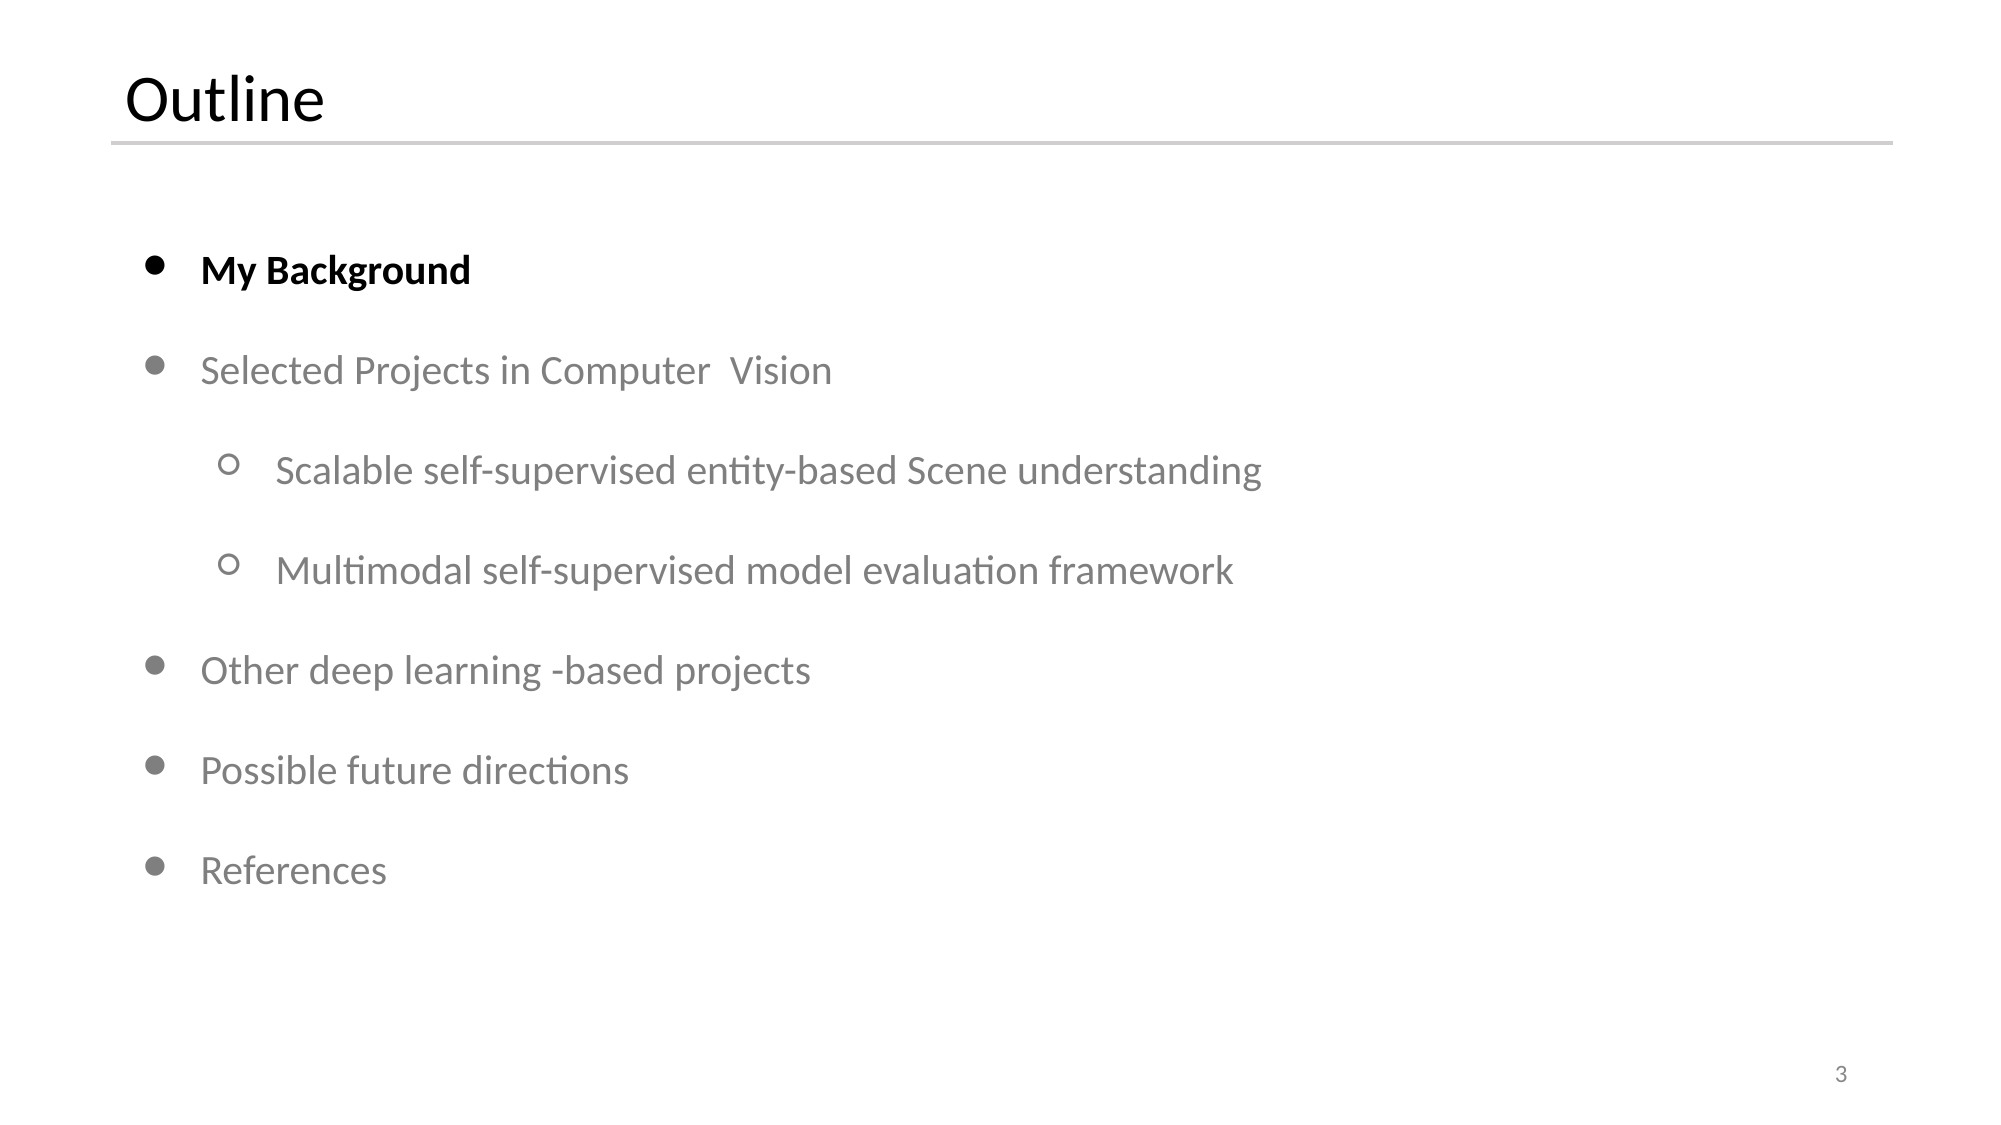

Outline
My Background
Selected Projects in Computer  Vision
Scalable self-supervised entity-based Scene understanding
Multimodal self-supervised model evaluation framework
Other deep learning -based projects
Possible future directions
References
3